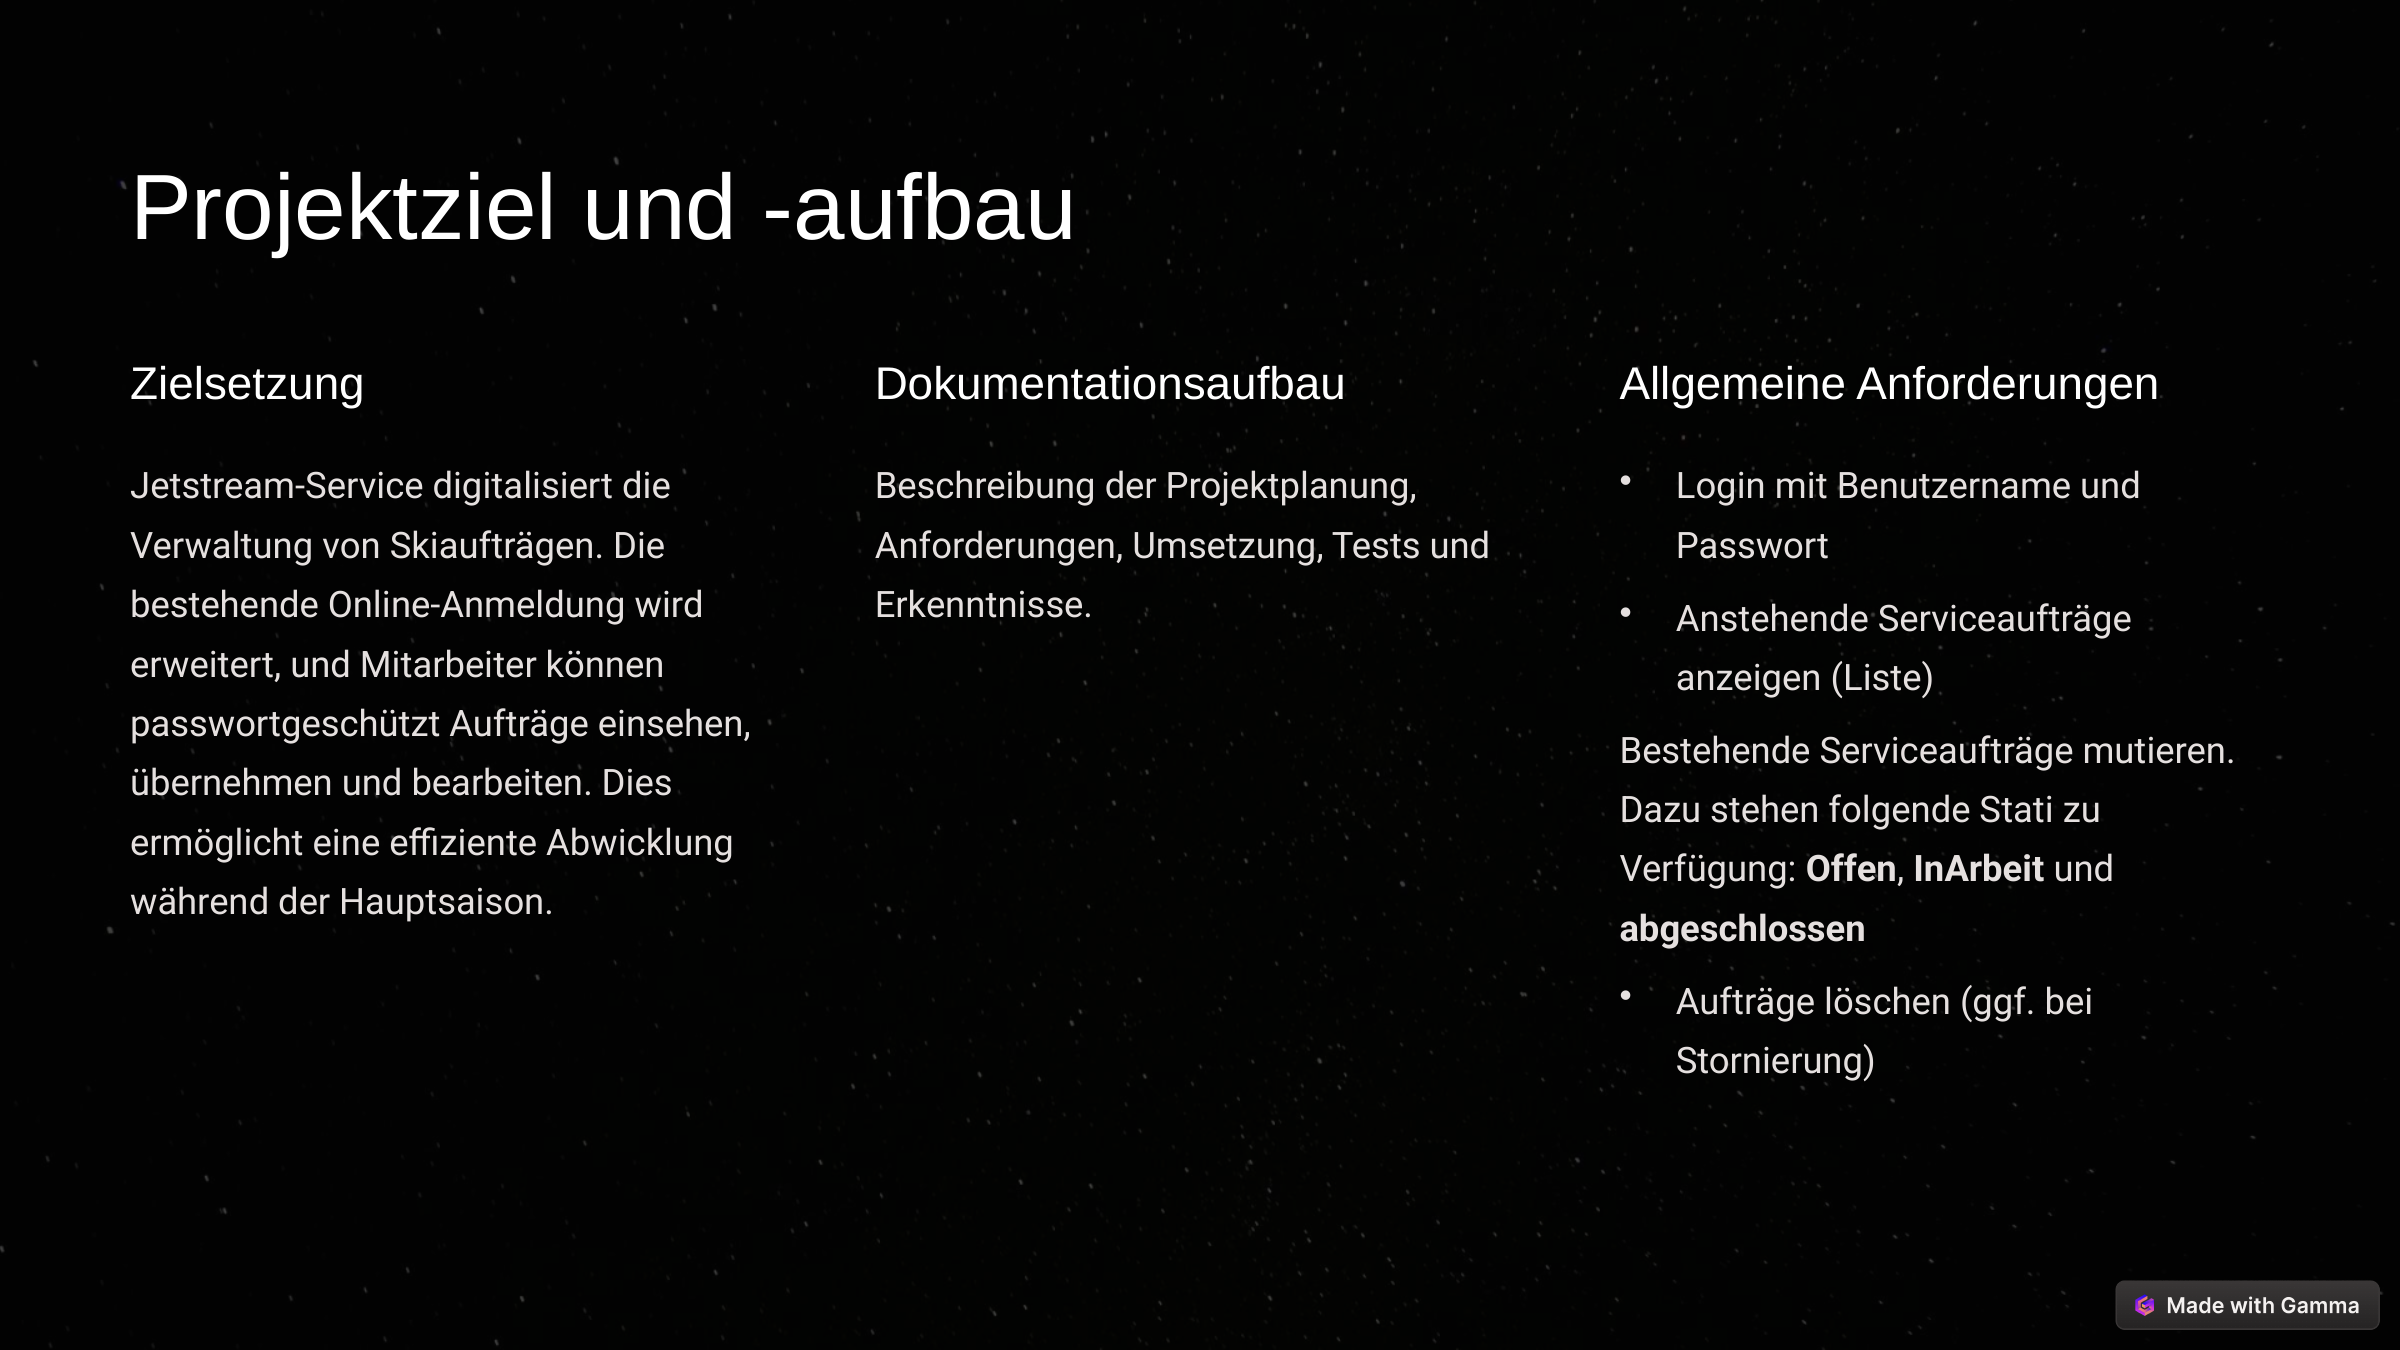

Projektziel und -aufbau
Zielsetzung
Dokumentationsaufbau
Allgemeine Anforderungen
Jetstream-Service digitalisiert die Verwaltung von Skiaufträgen. Die bestehende Online-Anmeldung wird erweitert, und Mitarbeiter können passwortgeschützt Aufträge einsehen, übernehmen und bearbeiten. Dies ermöglicht eine effiziente Abwicklung während der Hauptsaison.
Beschreibung der Projektplanung, Anforderungen, Umsetzung, Tests und Erkenntnisse.
Login mit Benutzername und Passwort
Anstehende Serviceaufträge anzeigen (Liste)
Bestehende Serviceaufträge mutieren. Dazu stehen folgende Stati zu Verfügung: Offen, InArbeit und abgeschlossen
Aufträge löschen (ggf. bei Stornierung)